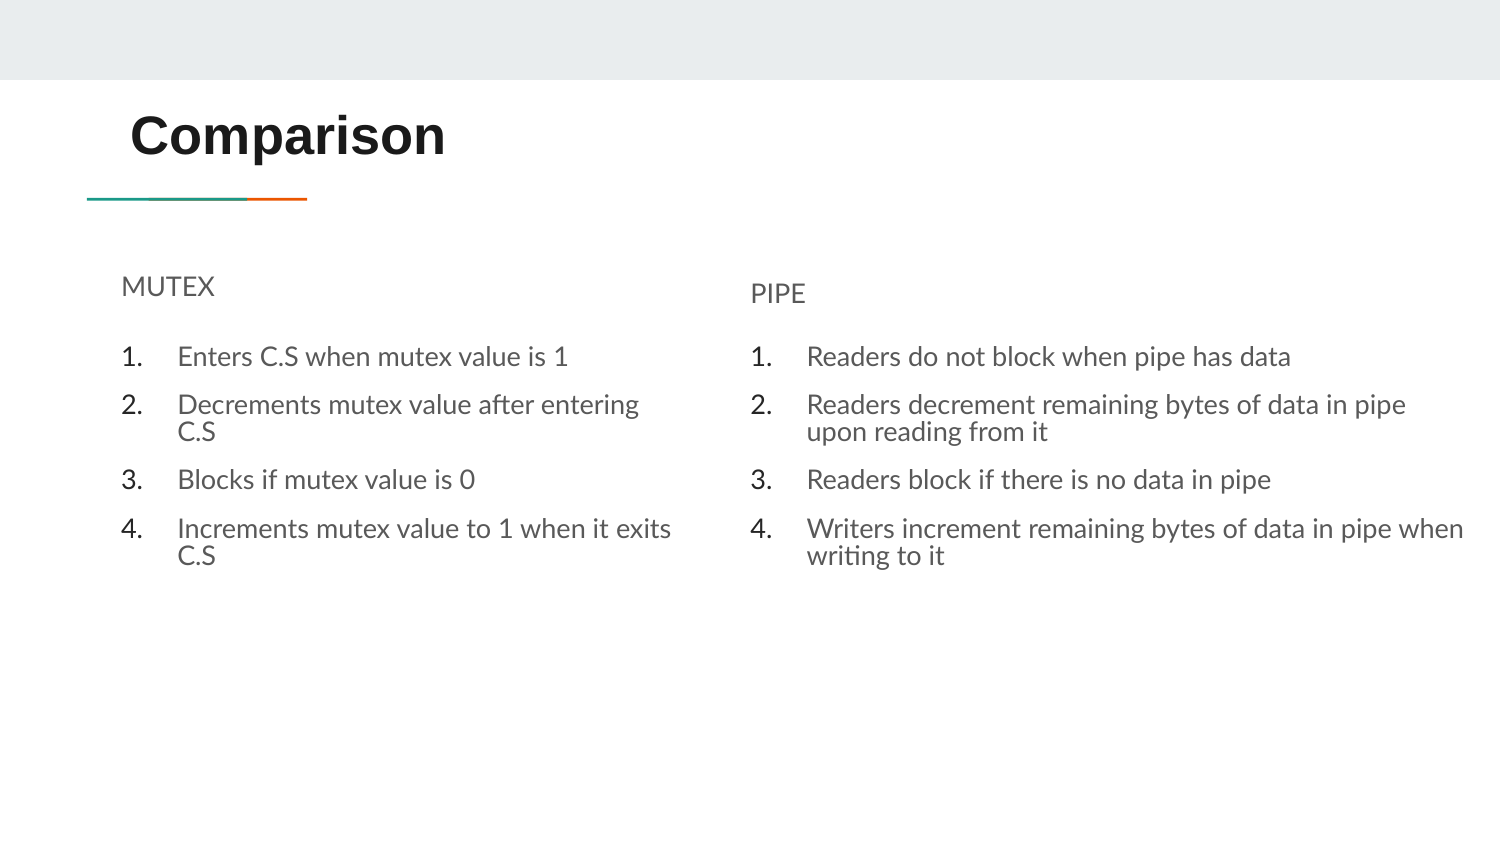

# Comparison
MUTEX
PIPE
Enters C.S when mutex value is 1
Decrements mutex value after entering C.S
Blocks if mutex value is 0
Increments mutex value to 1 when it exits C.S
Readers do not block when pipe has data
Readers decrement remaining bytes of data in pipe upon reading from it
Readers block if there is no data in pipe
Writers increment remaining bytes of data in pipe when writing to it